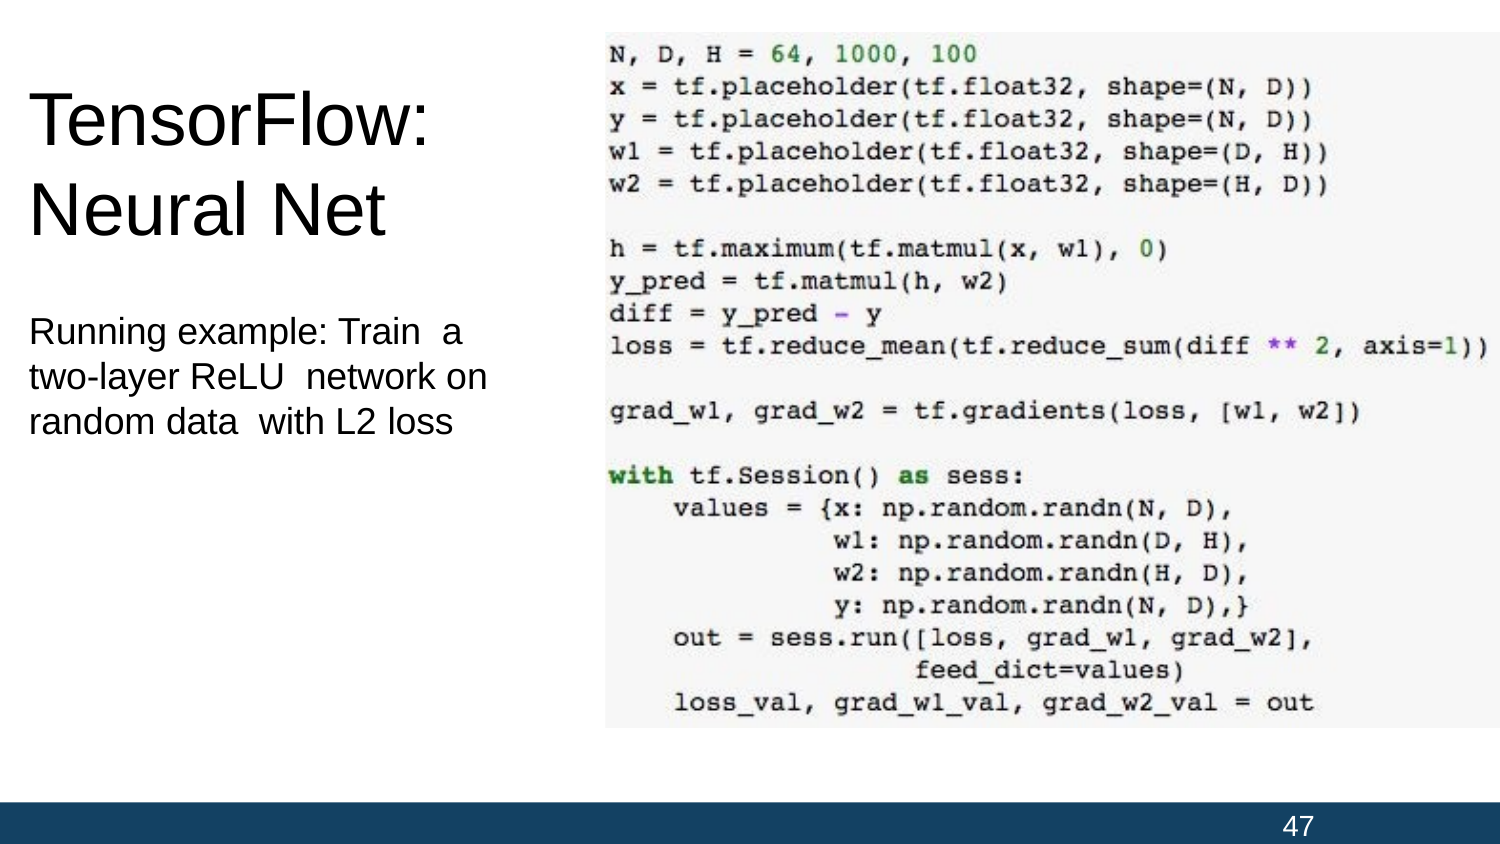

# TensorFlow:  Neural Net
Running example: Train  a   two-layer ReLU  network on random data  with L2 loss